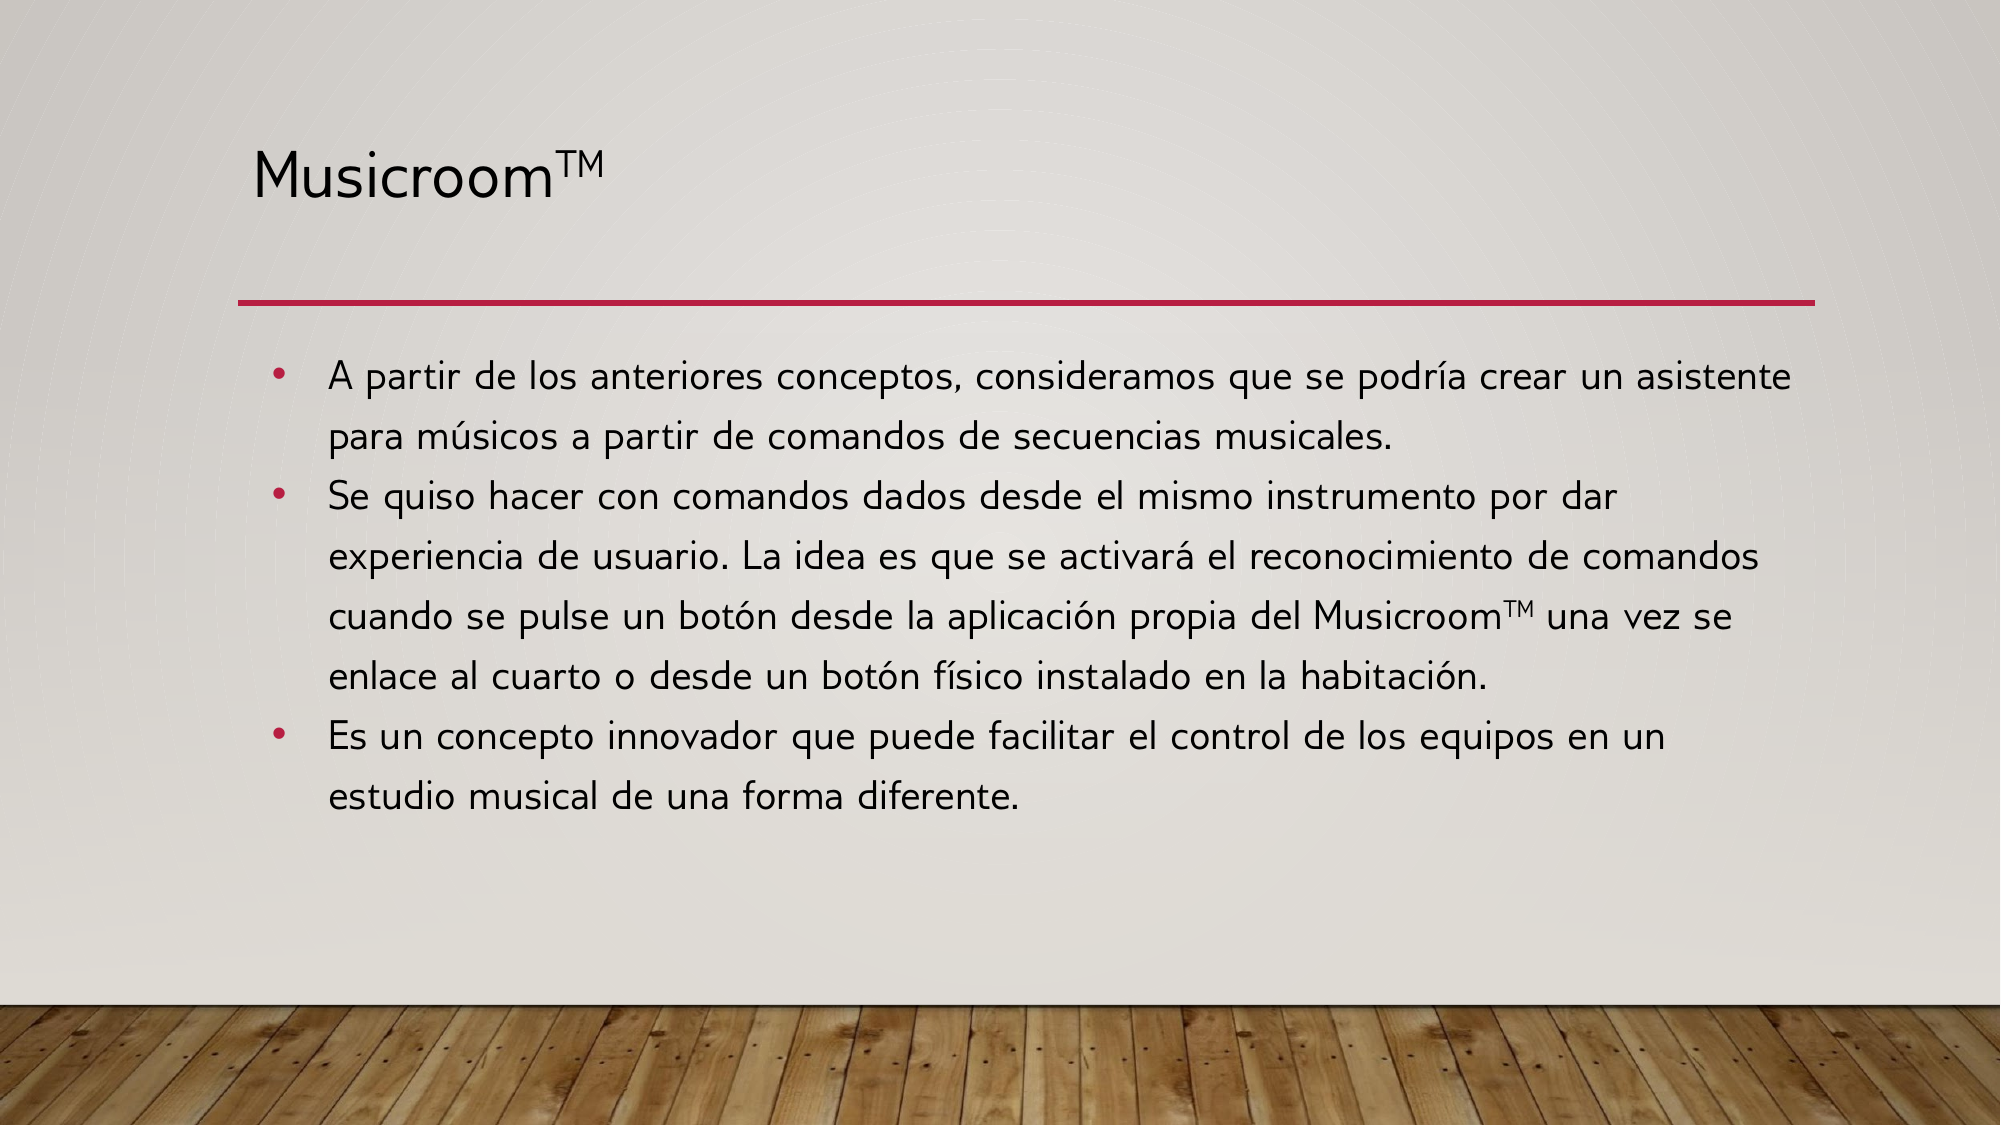

# MusicroomTM
A partir de los anteriores conceptos, consideramos que se podría crear un asistente para músicos a partir de comandos de secuencias musicales.
Se quiso hacer con comandos dados desde el mismo instrumento por dar experiencia de usuario. La idea es que se activará el reconocimiento de comandos cuando se pulse un botón desde la aplicación propia del MusicroomTM una vez se enlace al cuarto o desde un botón físico instalado en la habitación.
Es un concepto innovador que puede facilitar el control de los equipos en un estudio musical de una forma diferente.